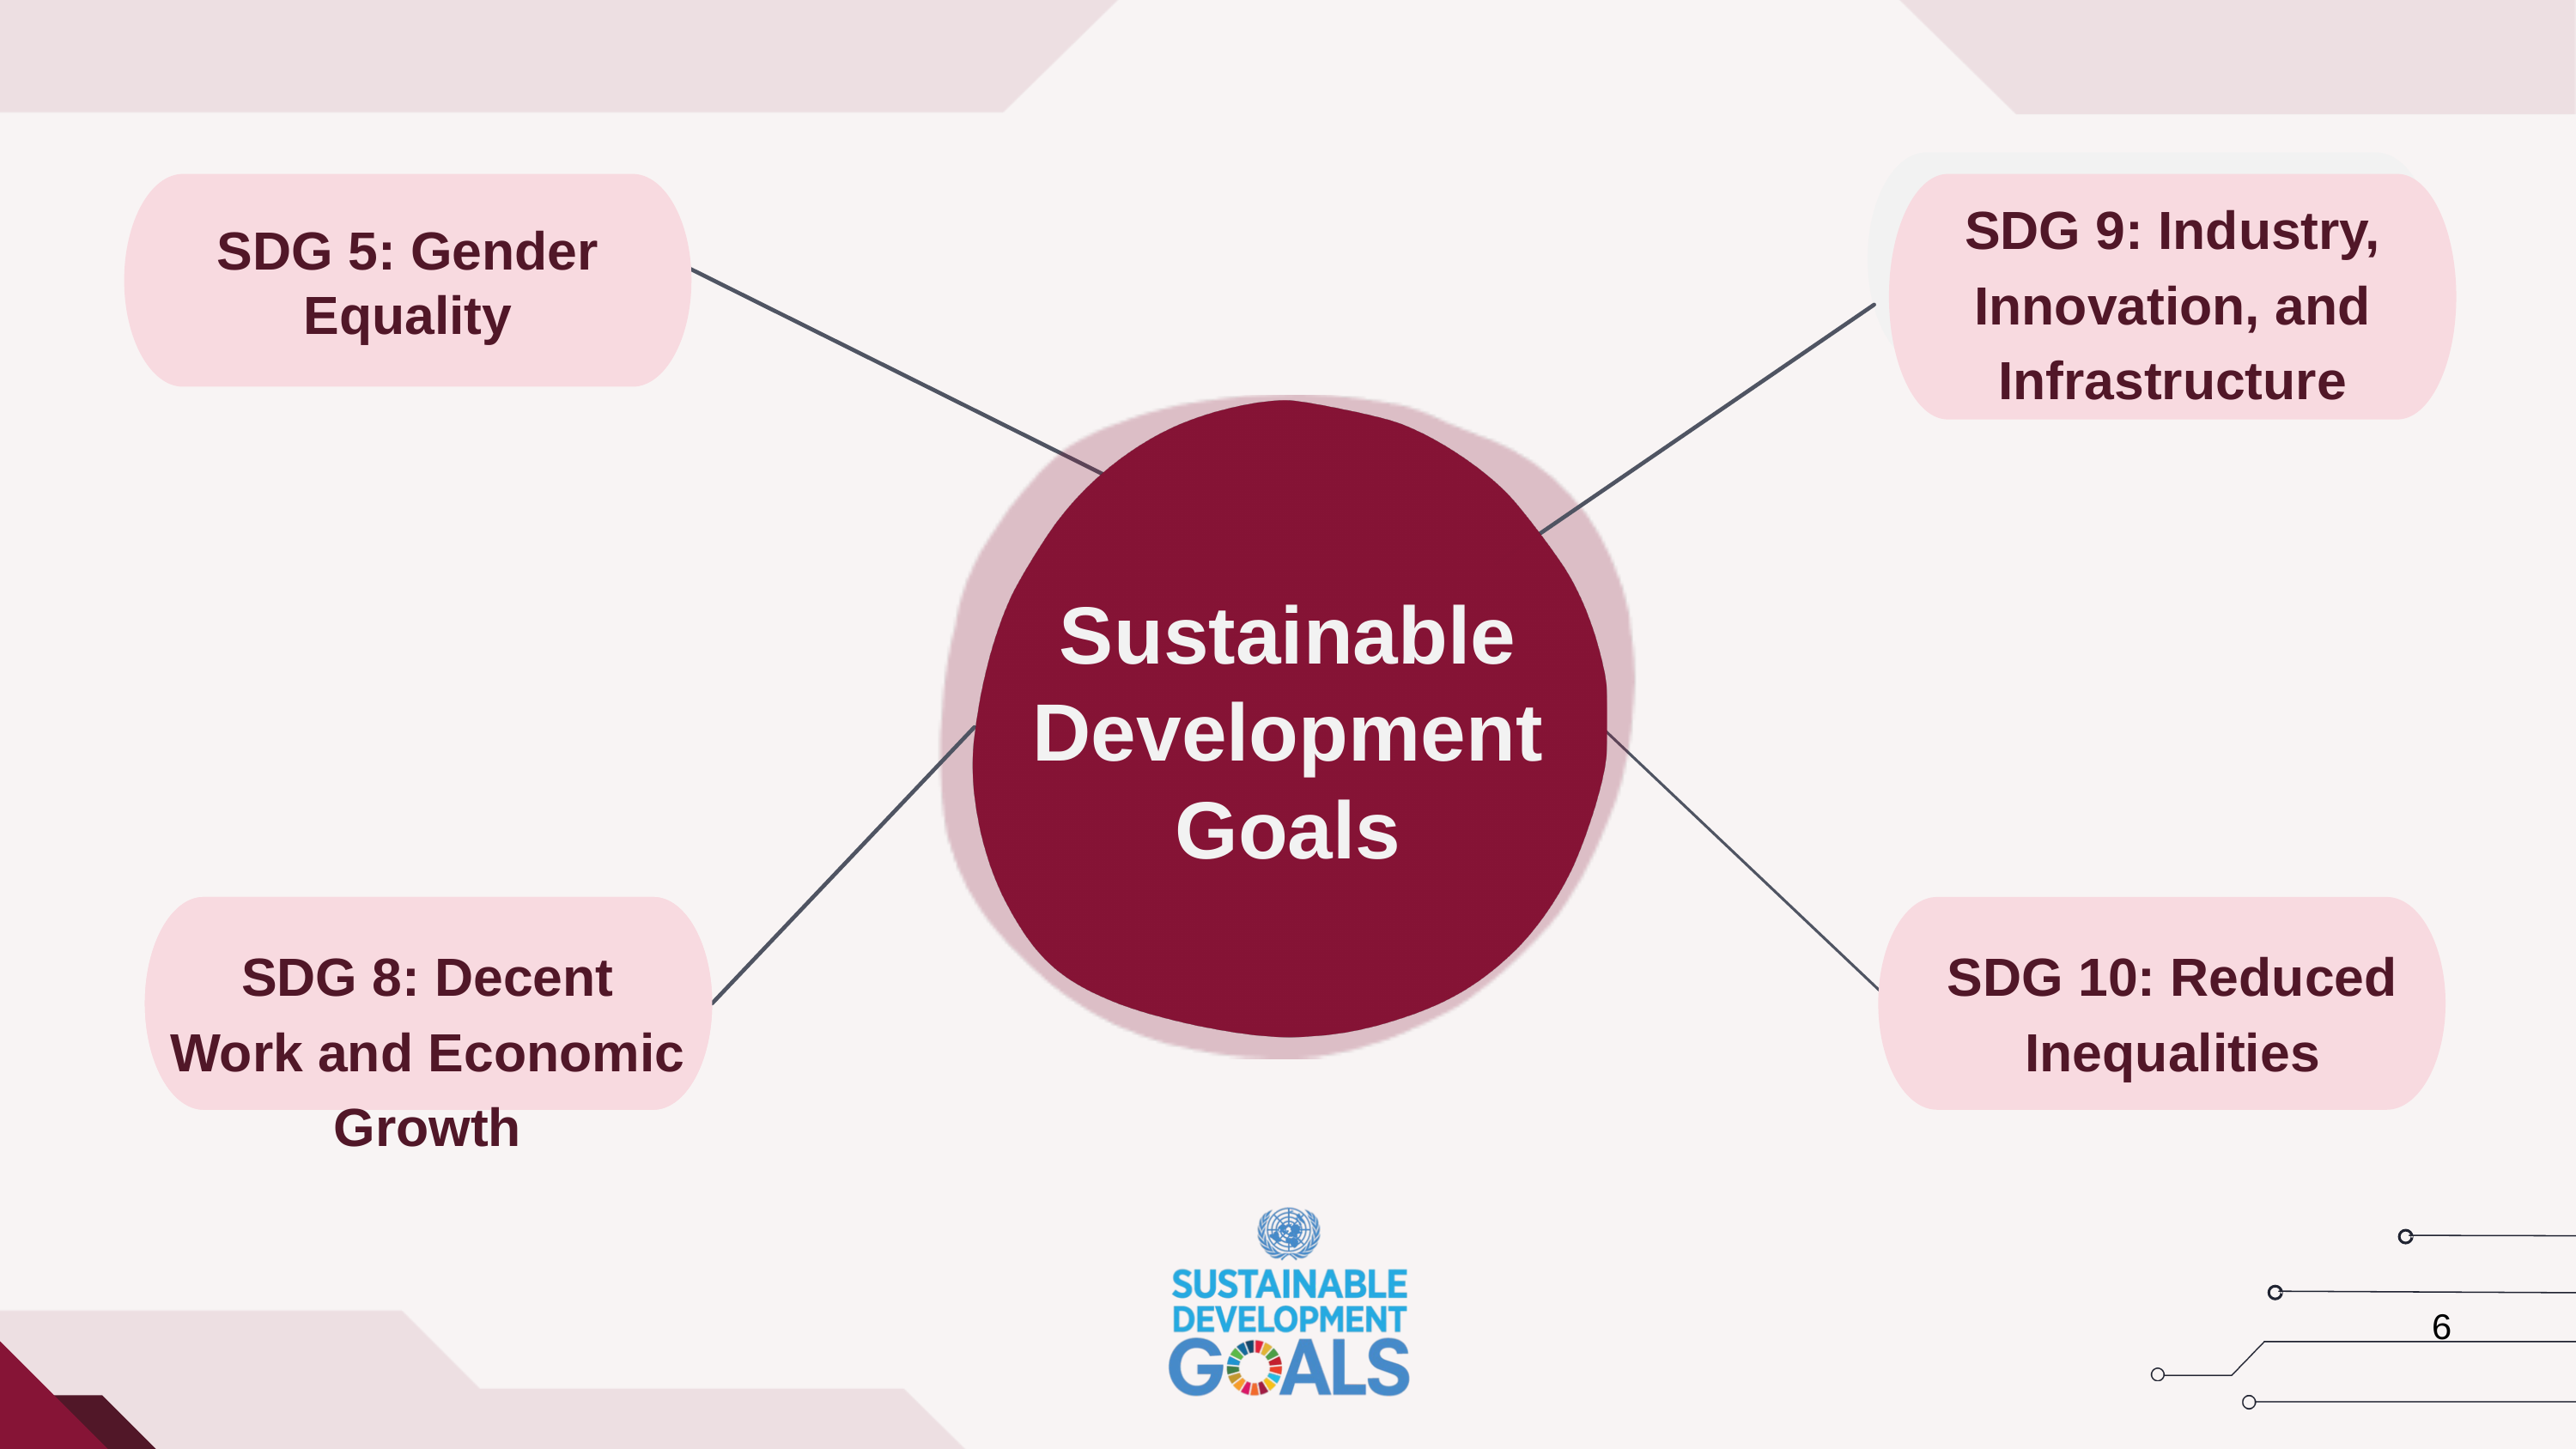

SDG 5: Gender
Equality

SDG 9: Industry, Innovation, and Infrastructure

Sustainable Development Goals

 SDG 5: Gender
Equality

SDG 8: Decent Work and Economic Growth
SDG 10: Reduced Inequalities

6